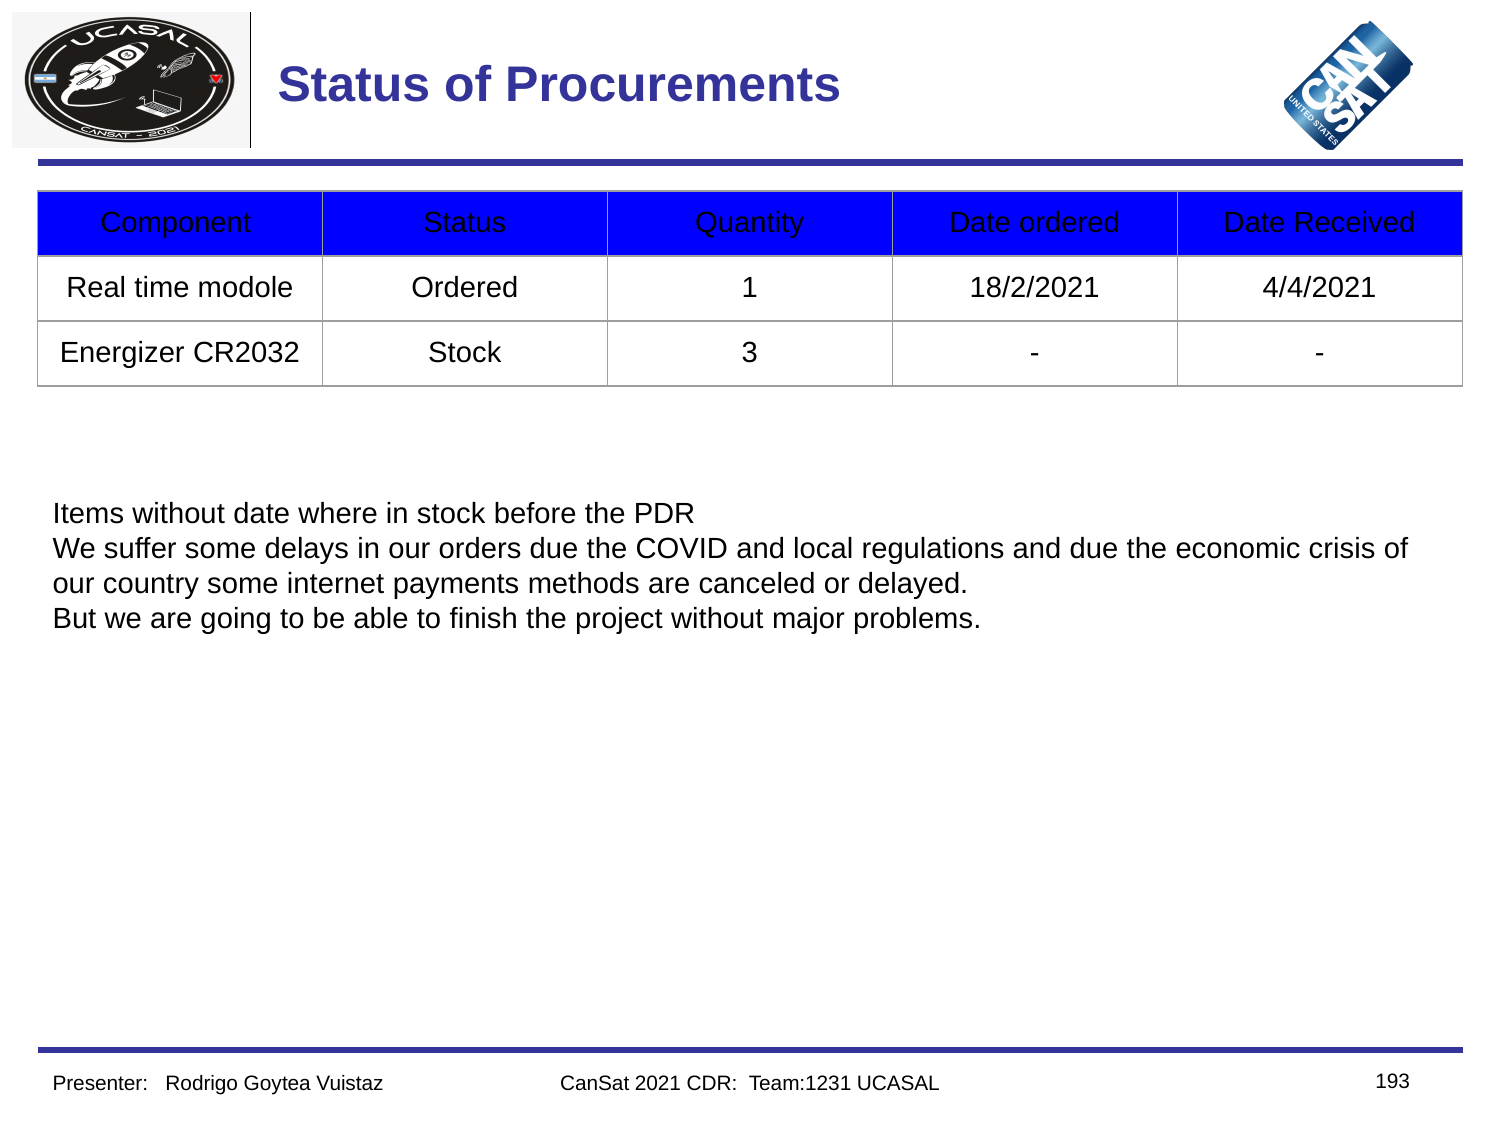

# Status of Procurements

| Component | Status | Quantity | Date ordered | Date Received |
| --- | --- | --- | --- | --- |
| Real time modole | Ordered | 1 | 18/2/2021 | 4/4/2021 |
| Energizer CR2032 | Stock | 3 | - | - |
Items without date where in stock before the PDR
We suffer some delays in our orders due the COVID and local regulations and due the economic crisis of our country some internet payments methods are canceled or delayed.
But we are going to be able to finish the project without major problems.
193
Presenter:   Rodrigo Goytea Vuistaz
CanSat 2021 CDR:  Team:1231 UCASAL